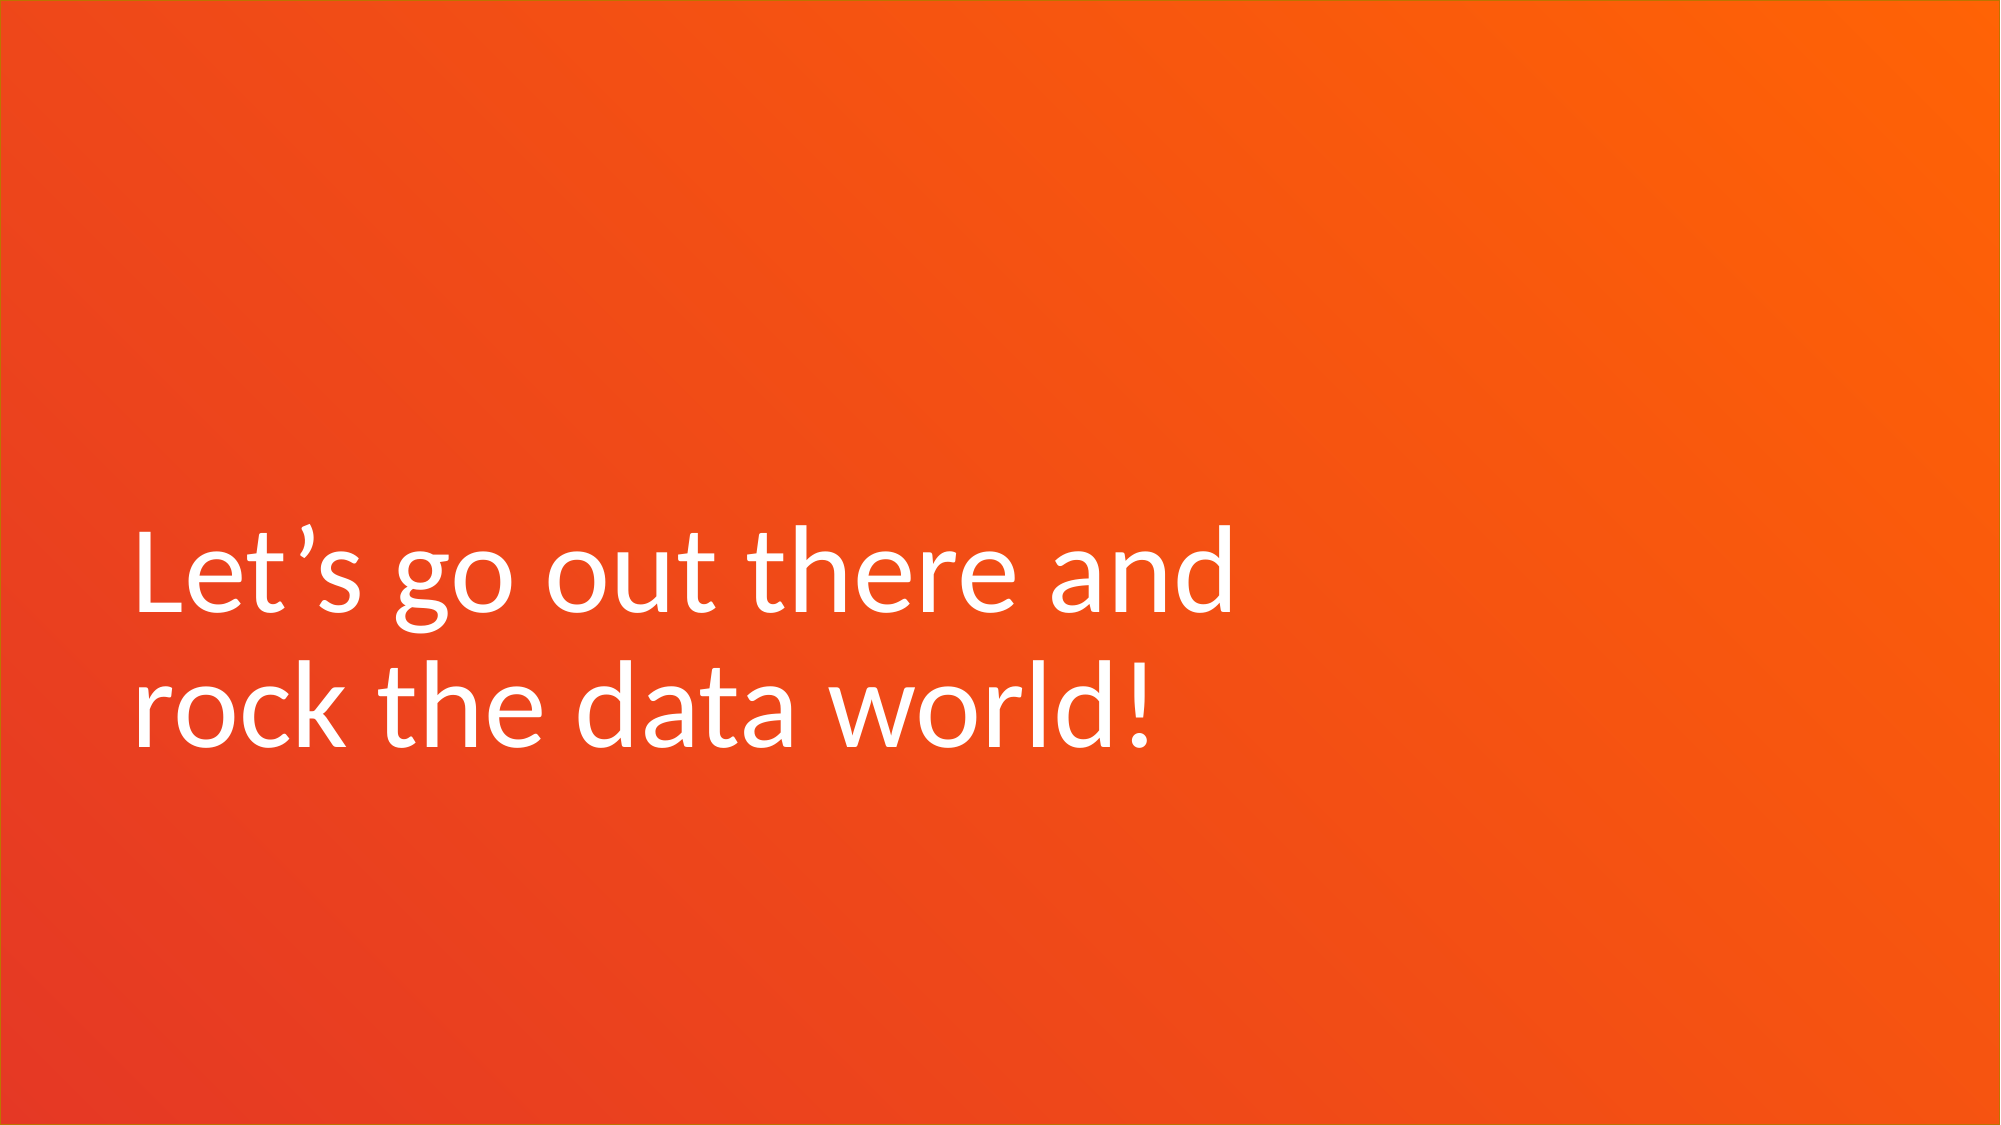

# Let’s go out there and rock the data world!